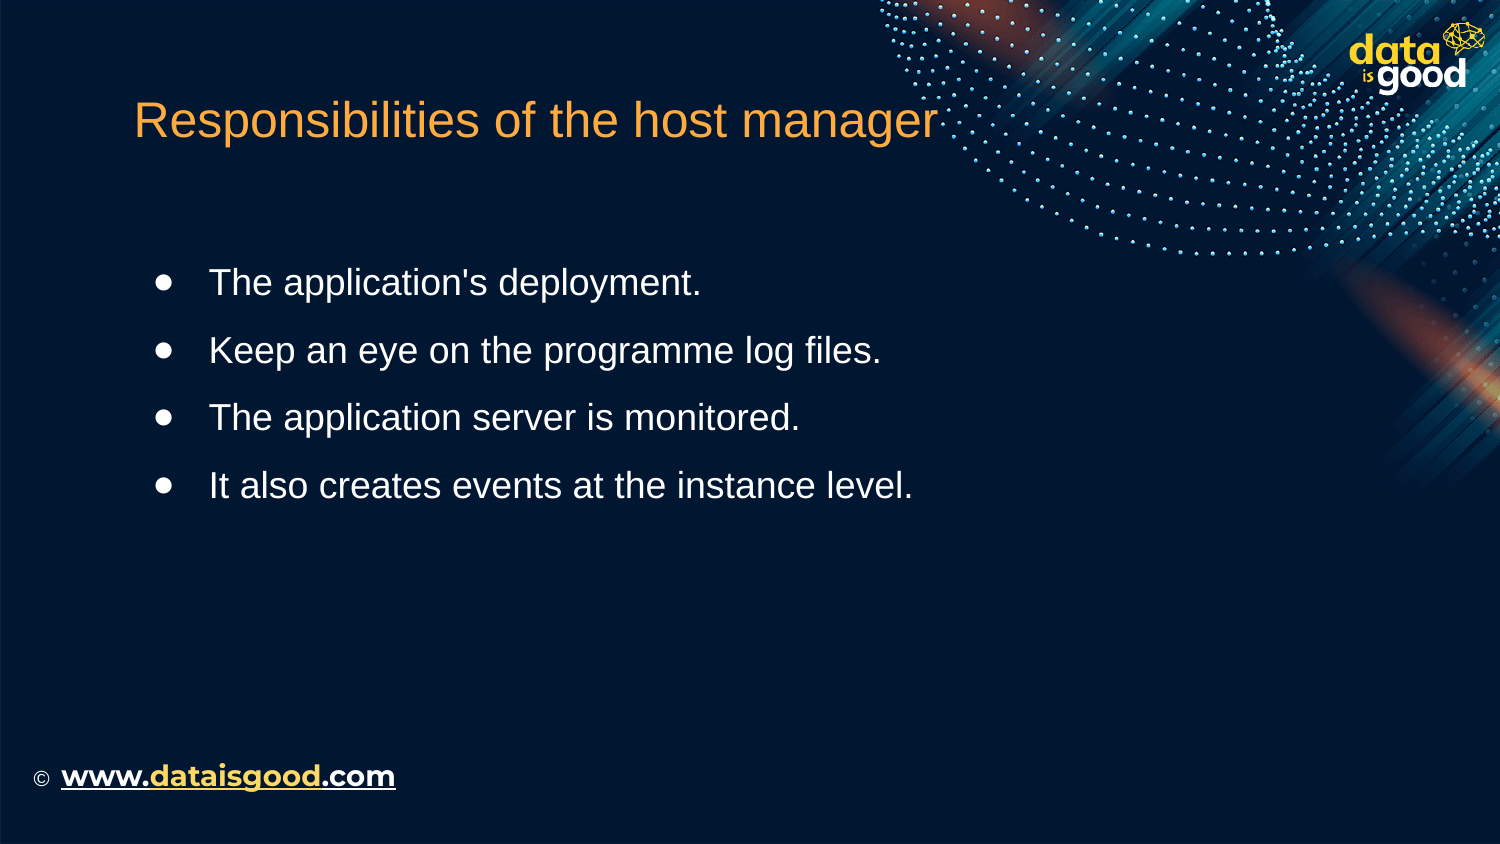

# Responsibilities of the host manager
The application's deployment.
Keep an eye on the programme log files.
The application server is monitored.
It also creates events at the instance level.